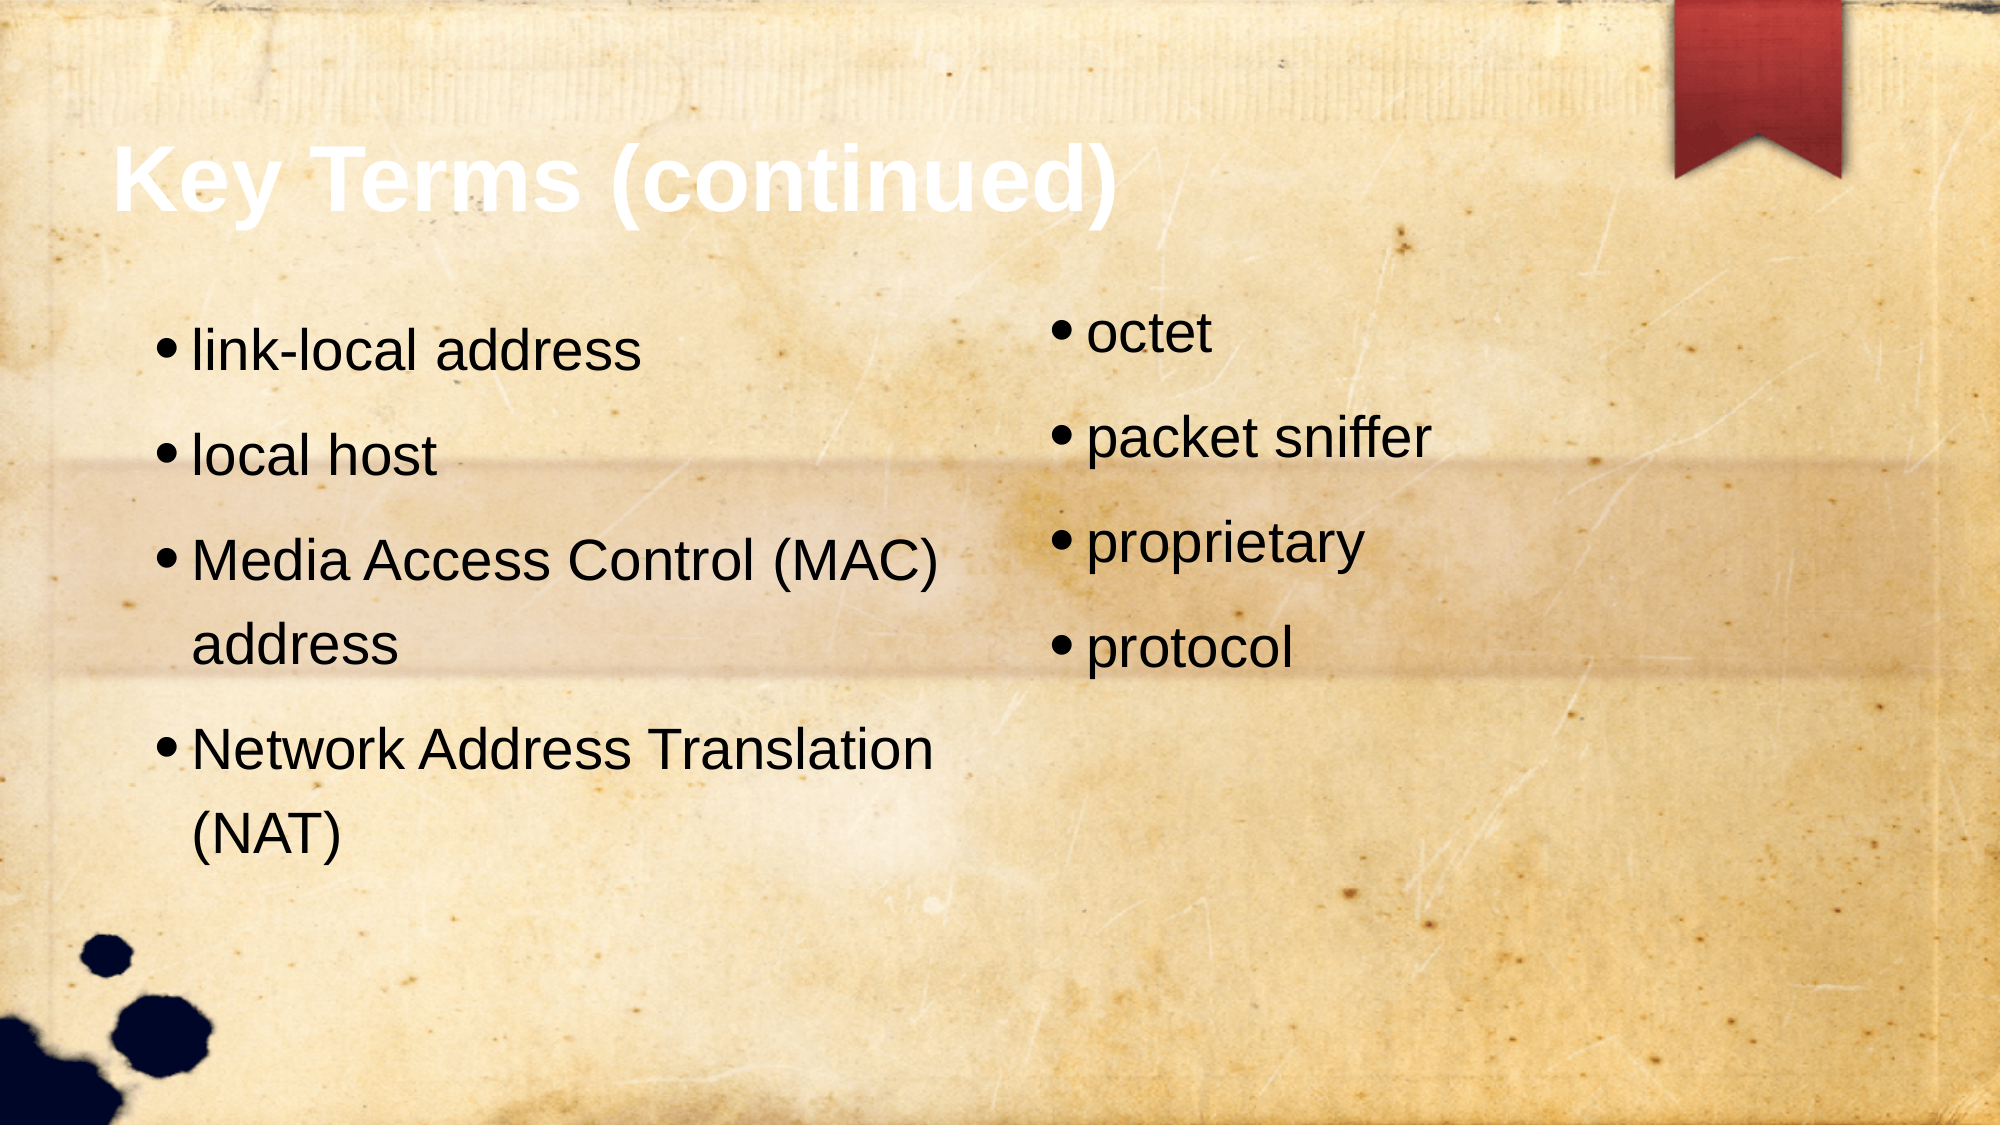

Key Terms (continued)
octet
packet sniffer
proprietary
protocol

link-local address
local host
Media Access Control (MAC) address
Network Address Translation (NAT)